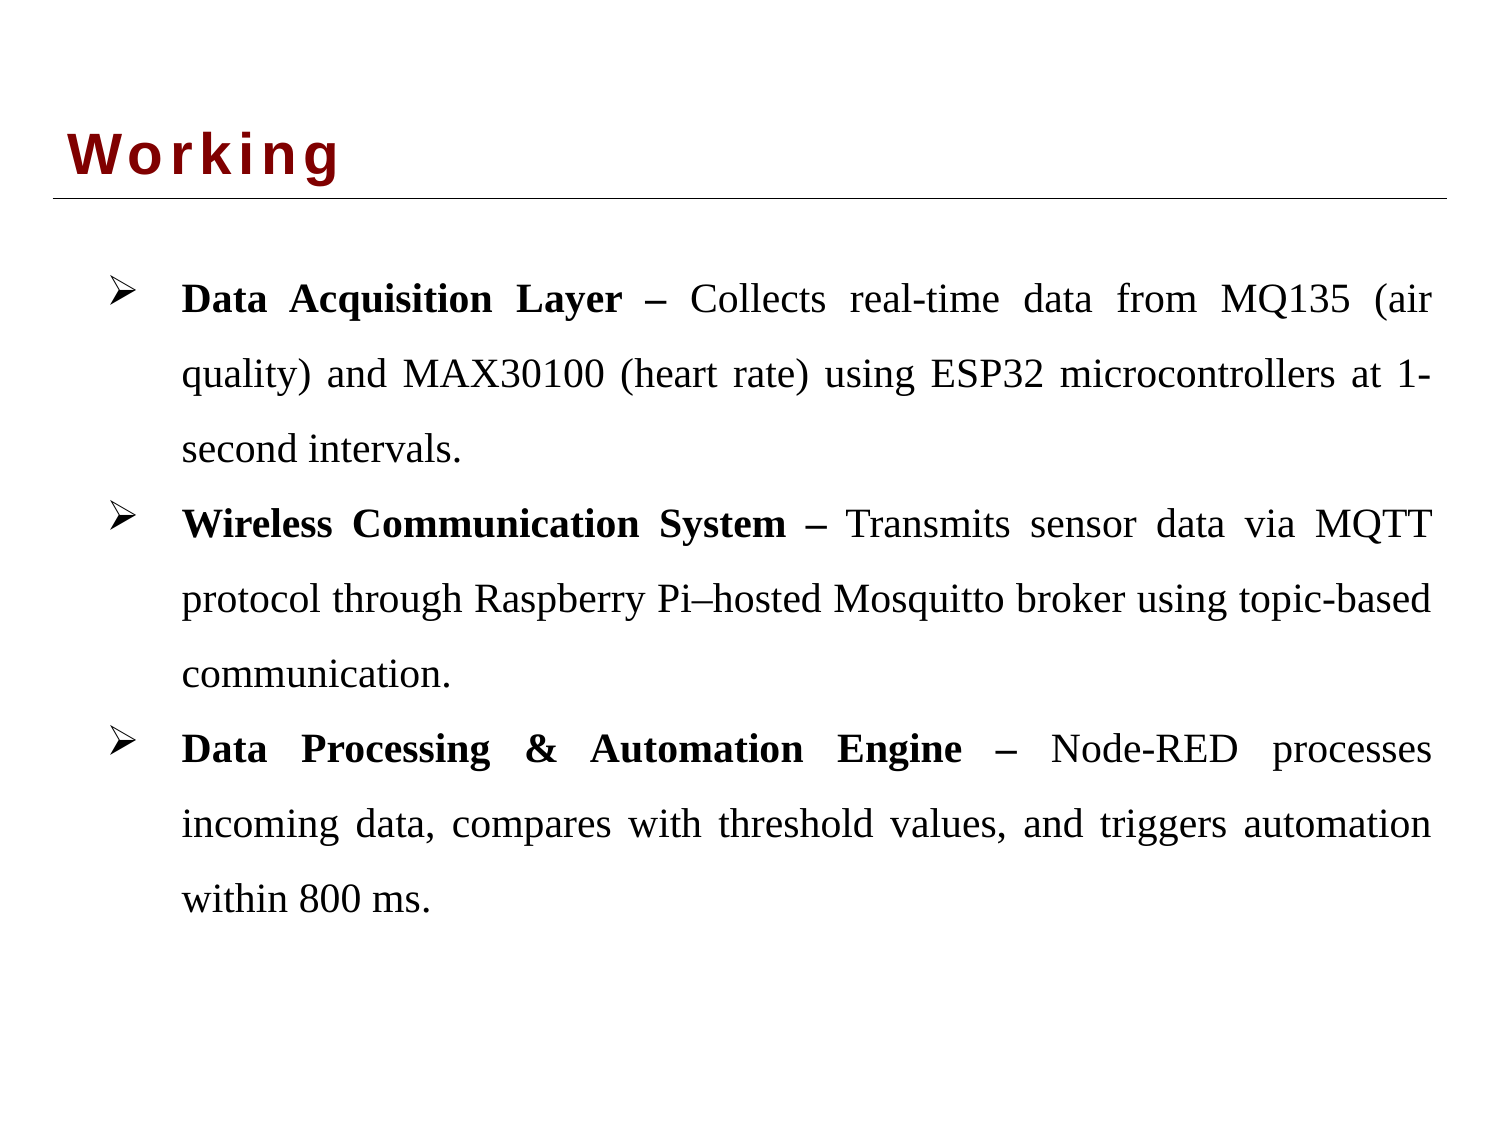

Working
Data Acquisition Layer – Collects real-time data from MQ135 (air quality) and MAX30100 (heart rate) using ESP32 microcontrollers at 1-second intervals.
Wireless Communication System – Transmits sensor data via MQTT protocol through Raspberry Pi–hosted Mosquitto broker using topic-based communication.
Data Processing & Automation Engine – Node-RED processes incoming data, compares with threshold values, and triggers automation within 800 ms.